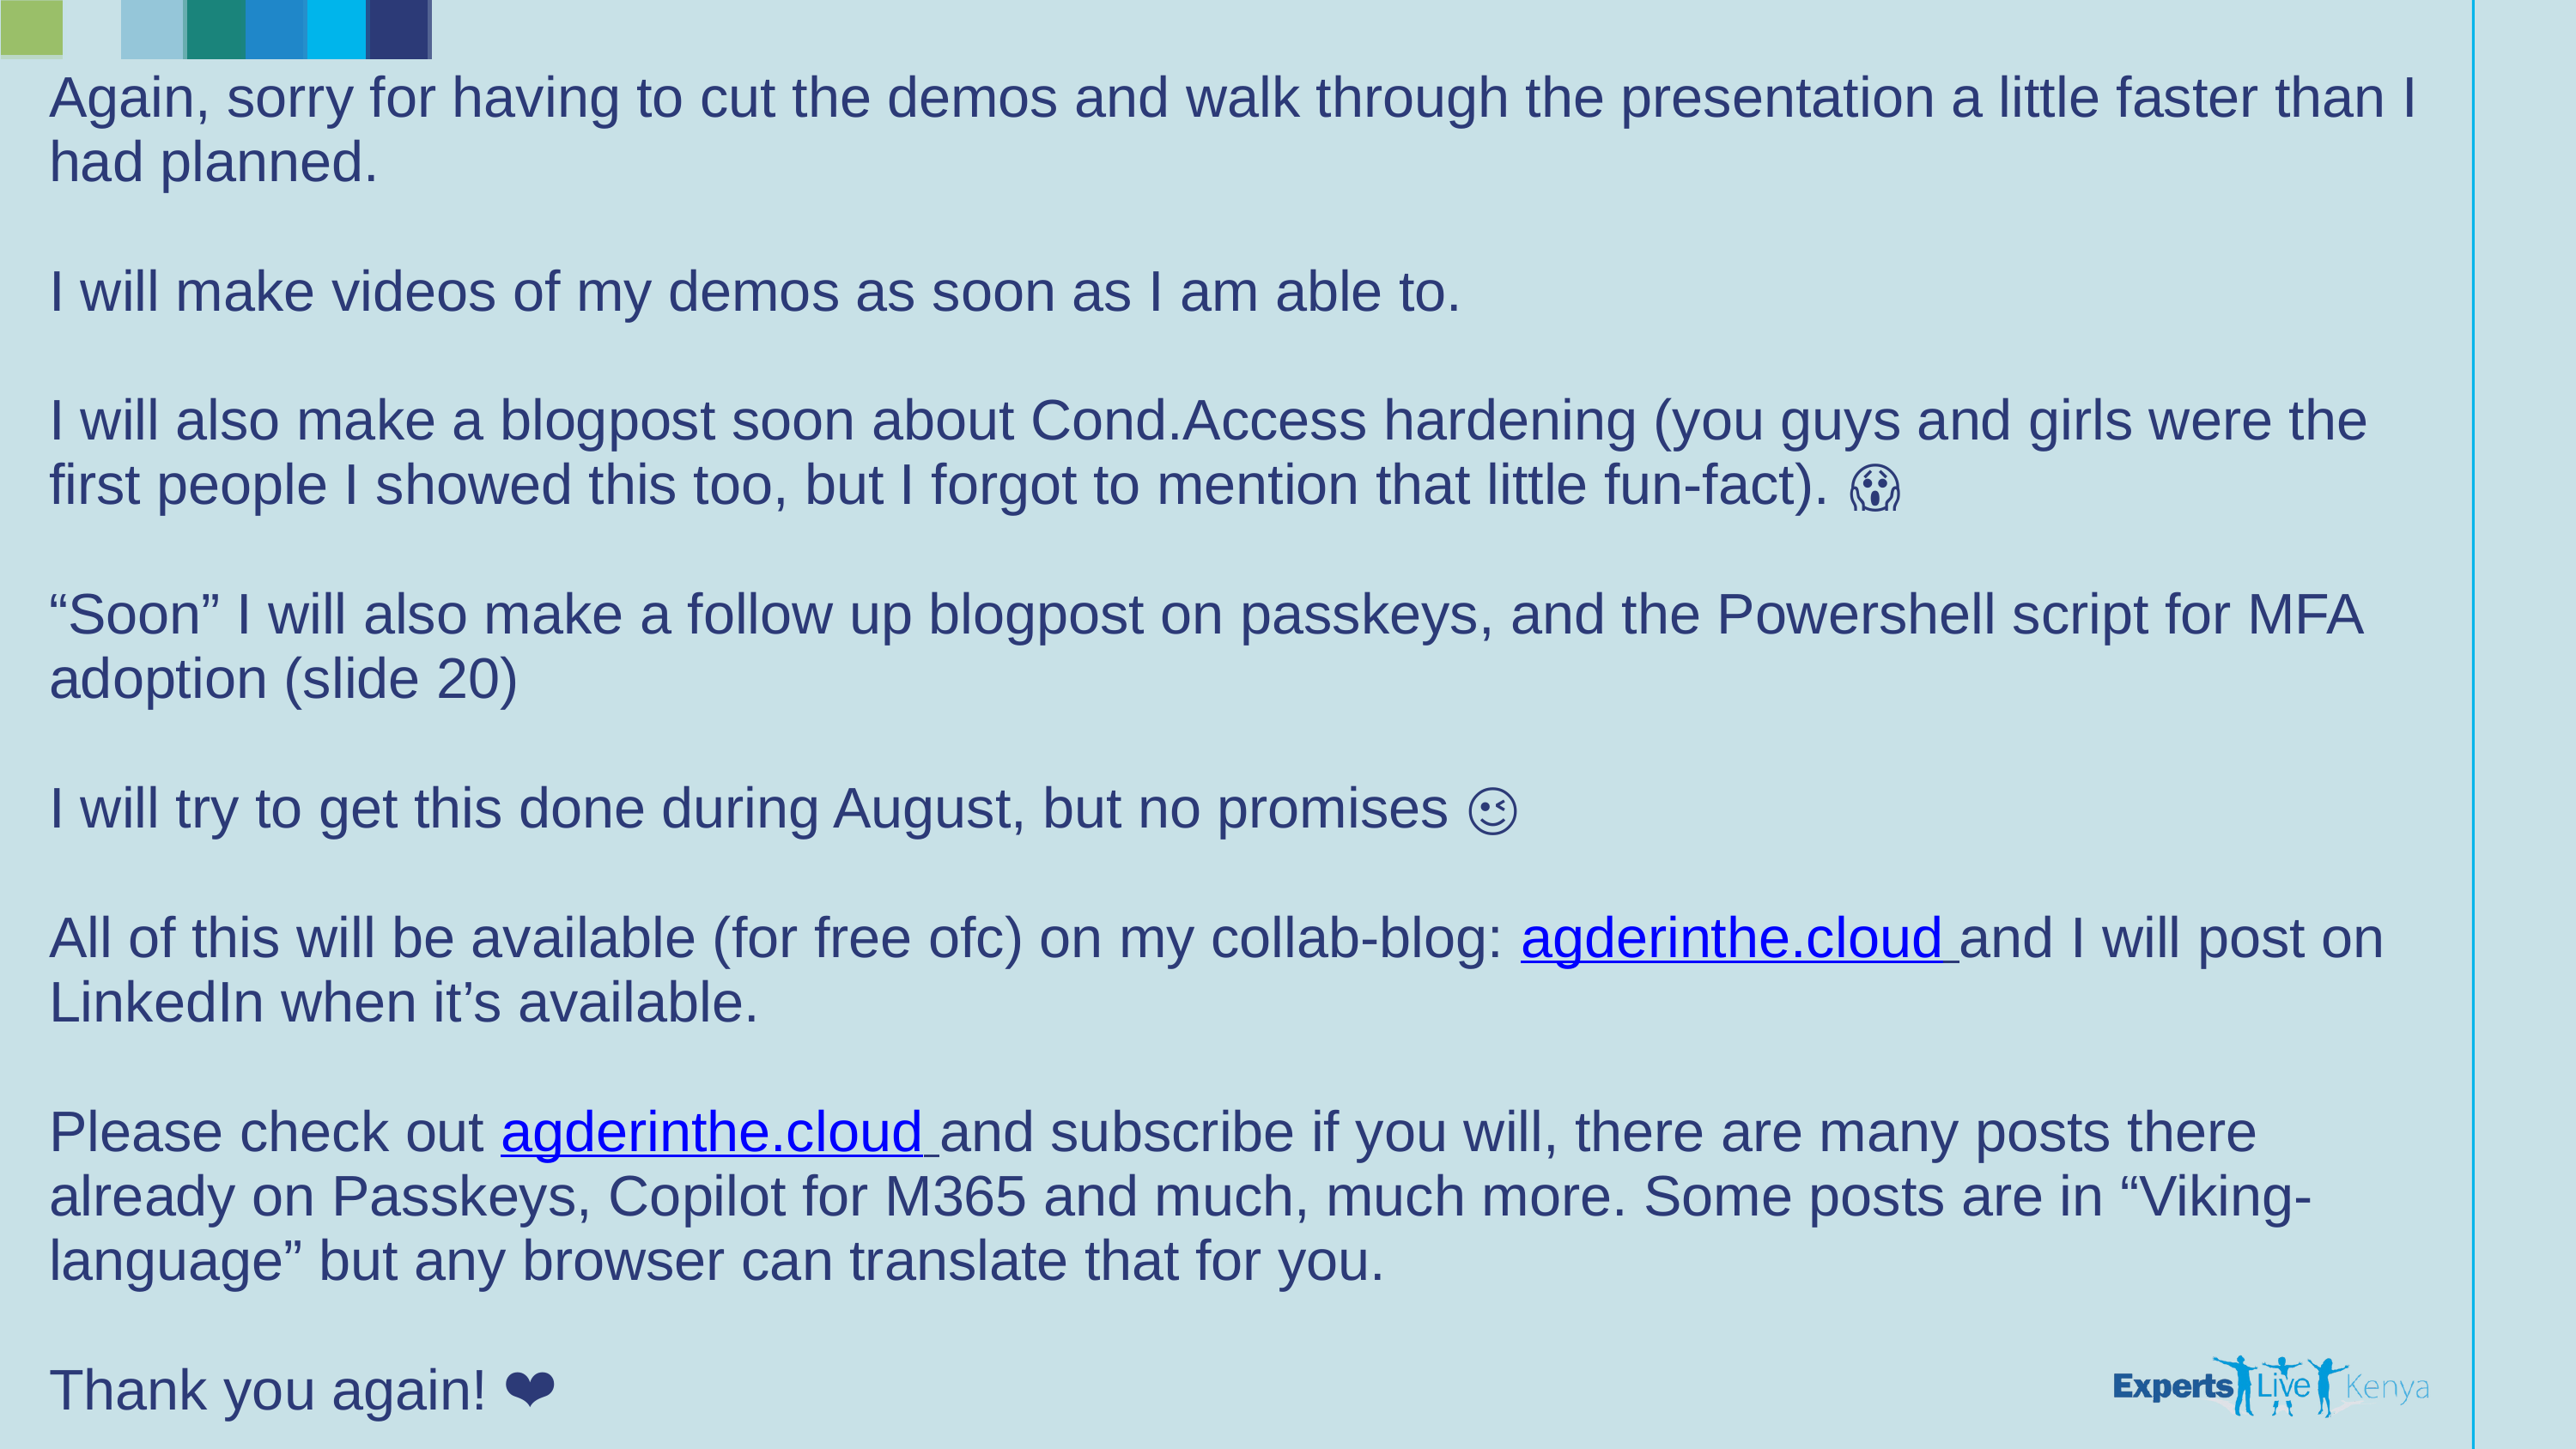

Again, sorry for having to cut the demos and walk through the presentation a little faster than I had planned.

I will make videos of my demos as soon as I am able to.

I will also make a blogpost soon about Cond.Access hardening (you guys and girls were the first people I showed this too, but I forgot to mention that little fun-fact). 😱

“Soon” I will also make a follow up blogpost on passkeys, and the Powershell script for MFA adoption (slide 20)

I will try to get this done during August, but no promises 😉

All of this will be available (for free ofc) on my collab-blog: agderinthe.cloud and I will post on LinkedIn when it’s available.

Please check out agderinthe.cloud and subscribe if you will, there are many posts there already on Passkeys, Copilot for M365 and much, much more. Some posts are in “Viking-language” but any browser can translate that for you.

Thank you again! ❤️